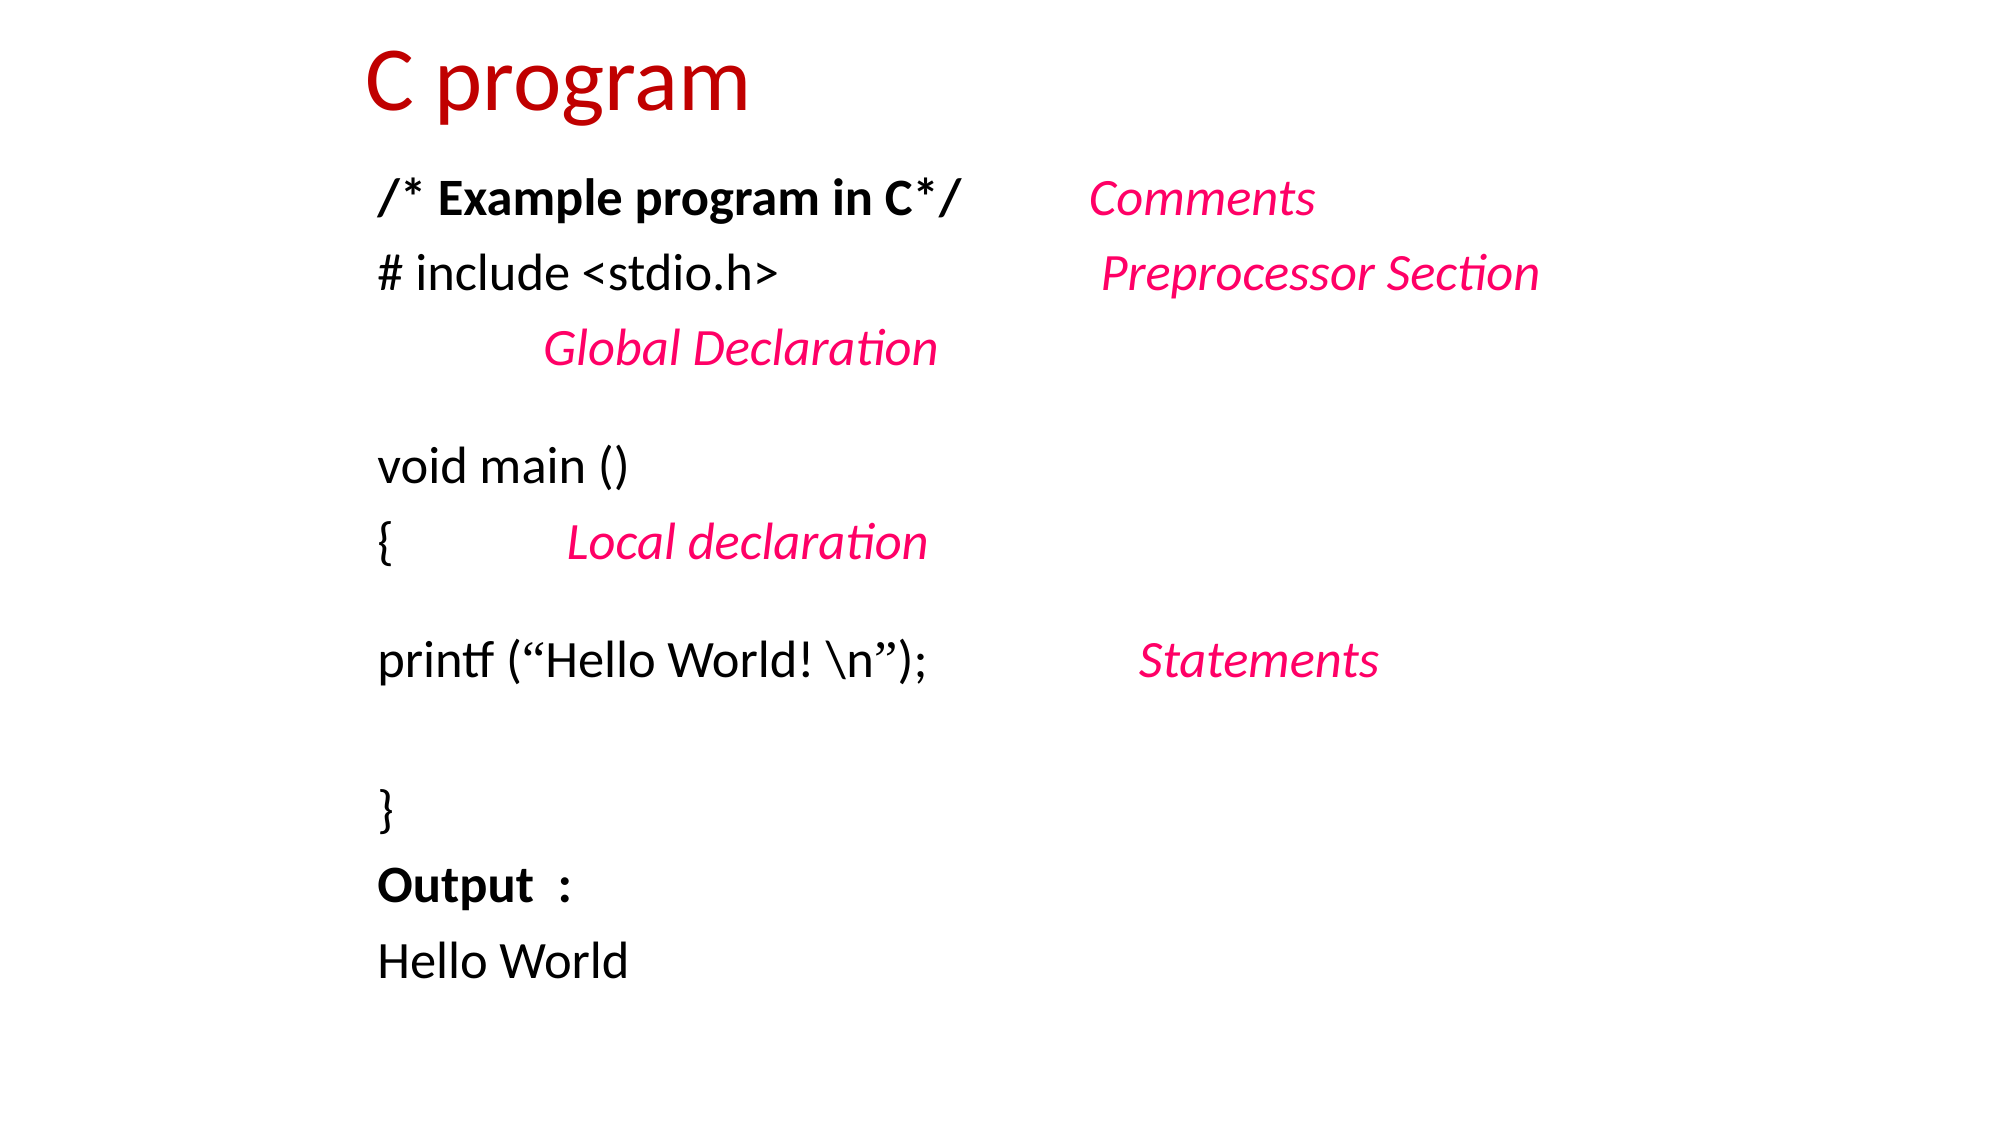

# C program
/* Example program in C*/ 	Comments
# include <stdio.h>	                        Preprocessor Section
					           Global Declaration

void main ()
{					             Local declaration

printf (“Hello World! \n”);                  Statements

}
Output  :
Hello World